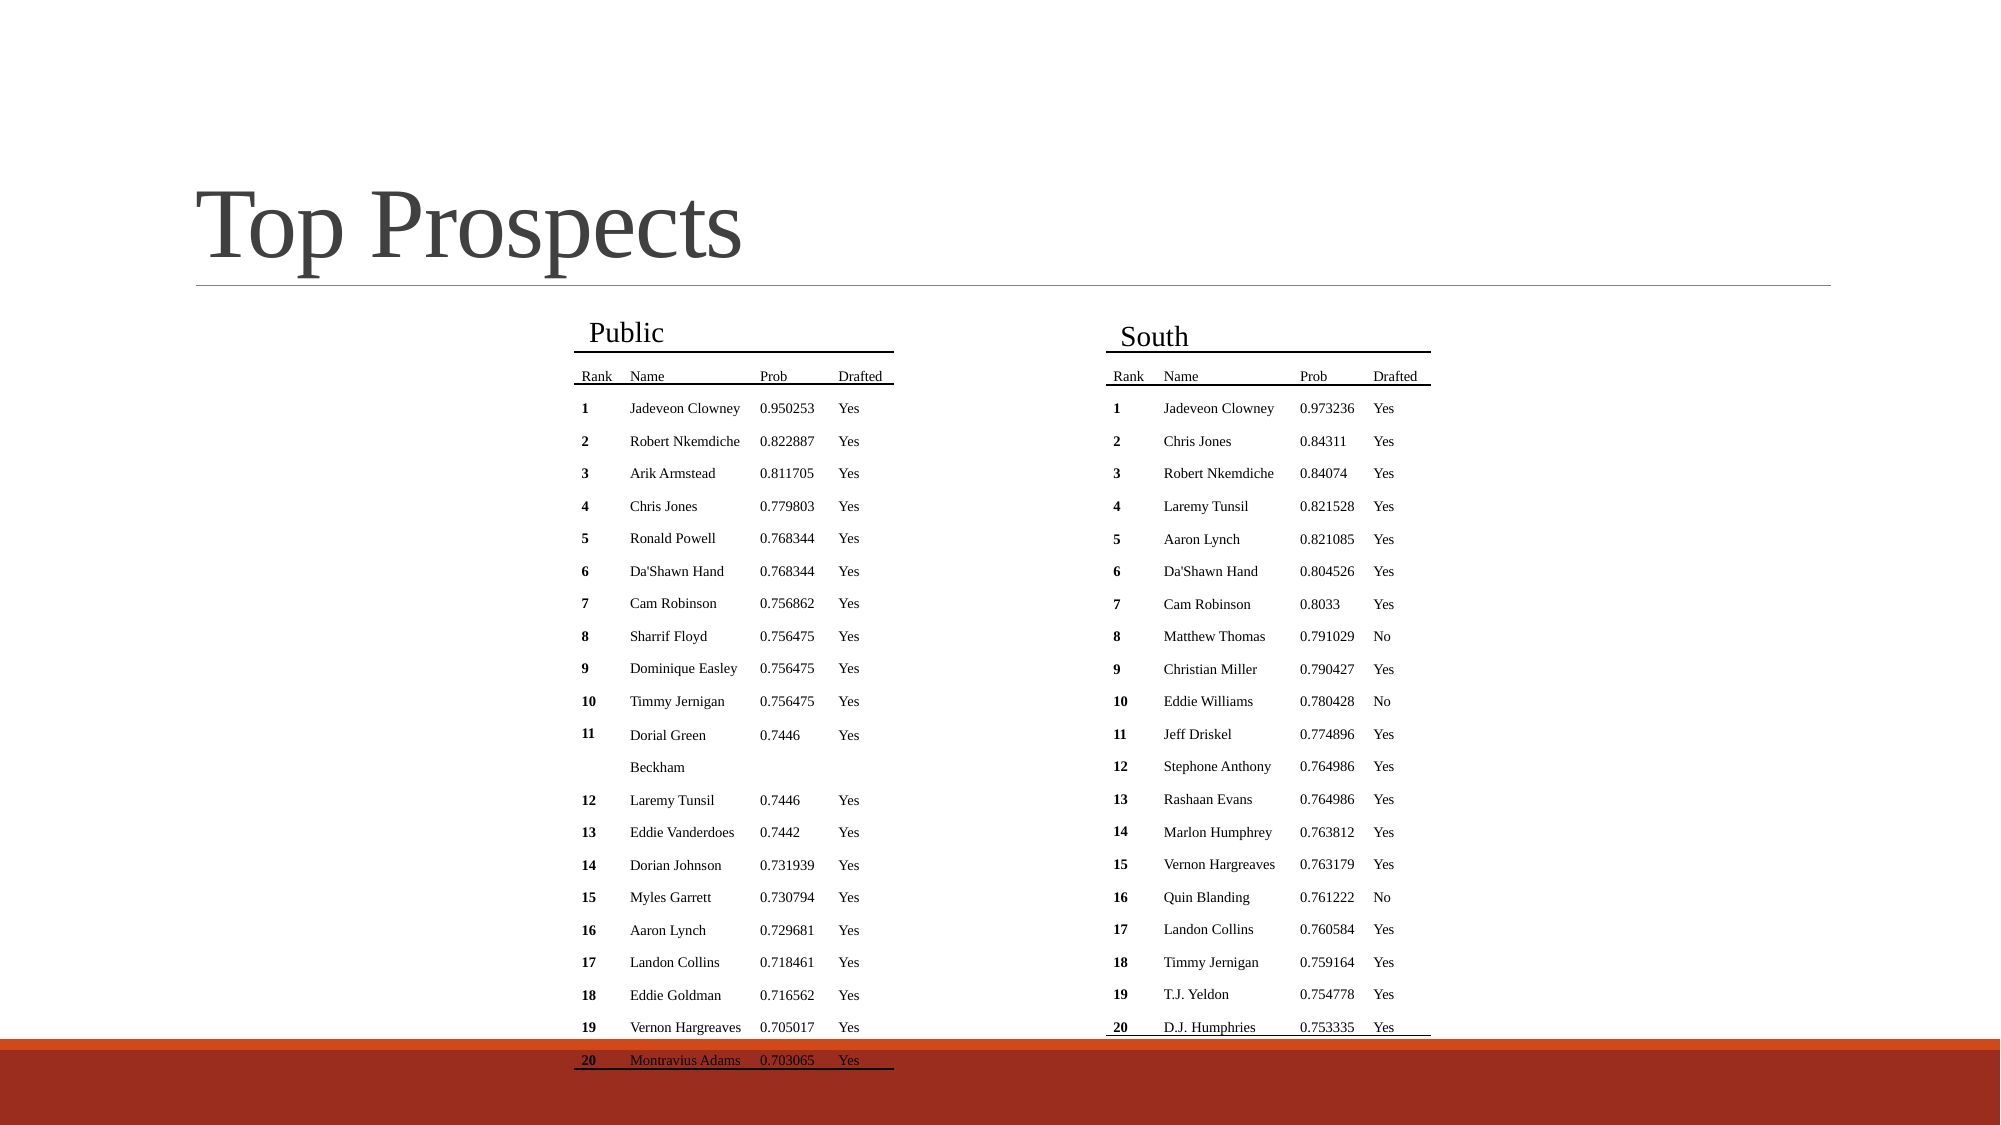

# Top Prospects
Public
South
| Rank | Name | Prob | Drafted |
| --- | --- | --- | --- |
| 1 | Jadeveon Clowney | 0.950253 | Yes |
| 2 | Robert Nkemdiche | 0.822887 | Yes |
| 3 | Arik Armstead | 0.811705 | Yes |
| 4 | Chris Jones | 0.779803 | Yes |
| 5 | Ronald Powell | 0.768344 | Yes |
| 6 | Da'Shawn Hand | 0.768344 | Yes |
| 7 | Cam Robinson | 0.756862 | Yes |
| 8 | Sharrif Floyd | 0.756475 | Yes |
| 9 | Dominique Easley | 0.756475 | Yes |
| 10 | Timmy Jernigan | 0.756475 | Yes |
| 11 | Dorial Green | 0.7446 | Yes |
|  | Beckham |  |  |
| 12 | Laremy Tunsil | 0.7446 | Yes |
| 13 | Eddie Vanderdoes | 0.7442 | Yes |
| 14 | Dorian Johnson | 0.731939 | Yes |
| 15 | Myles Garrett | 0.730794 | Yes |
| 16 | Aaron Lynch | 0.729681 | Yes |
| 17 | Landon Collins | 0.718461 | Yes |
| 18 | Eddie Goldman | 0.716562 | Yes |
| 19 | Vernon Hargreaves | 0.705017 | Yes |
| 20 | Montravius Adams | 0.703065 | Yes |
| Rank | Name | Prob | Drafted |
| --- | --- | --- | --- |
| 1 | Jadeveon Clowney | 0.973236 | Yes |
| 2 | Chris Jones | 0.84311 | Yes |
| 3 | Robert Nkemdiche | 0.84074 | Yes |
| 4 | Laremy Tunsil | 0.821528 | Yes |
| 5 | Aaron Lynch | 0.821085 | Yes |
| 6 | Da'Shawn Hand | 0.804526 | Yes |
| 7 | Cam Robinson | 0.8033 | Yes |
| 8 | Matthew Thomas | 0.791029 | No |
| 9 | Christian Miller | 0.790427 | Yes |
| 10 | Eddie Williams | 0.780428 | No |
| 11 | Jeff Driskel | 0.774896 | Yes |
| 12 | Stephone Anthony | 0.764986 | Yes |
| 13 | Rashaan Evans | 0.764986 | Yes |
| 14 | Marlon Humphrey | 0.763812 | Yes |
| 15 | Vernon Hargreaves | 0.763179 | Yes |
| 16 | Quin Blanding | 0.761222 | No |
| 17 | Landon Collins | 0.760584 | Yes |
| 18 | Timmy Jernigan | 0.759164 | Yes |
| 19 | T.J. Yeldon | 0.754778 | Yes |
| 20 | D.J. Humphries | 0.753335 | Yes |